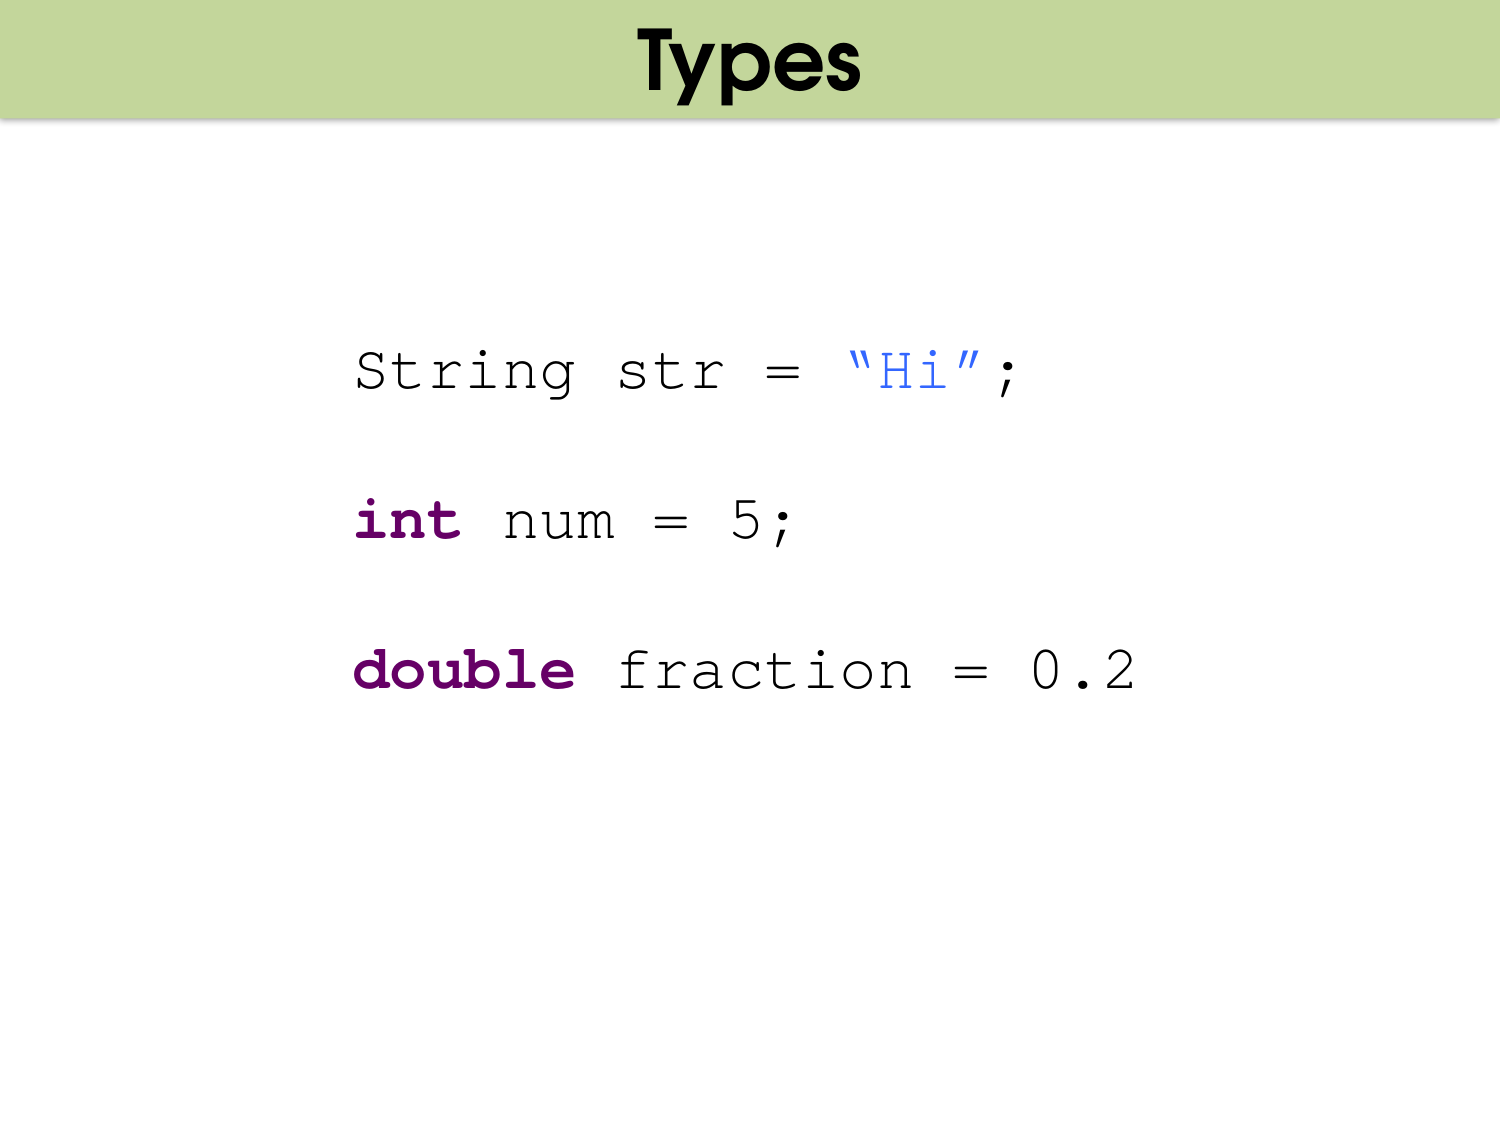

Types
String str = “Hi”;

int num = 5;

double fraction = 0.2